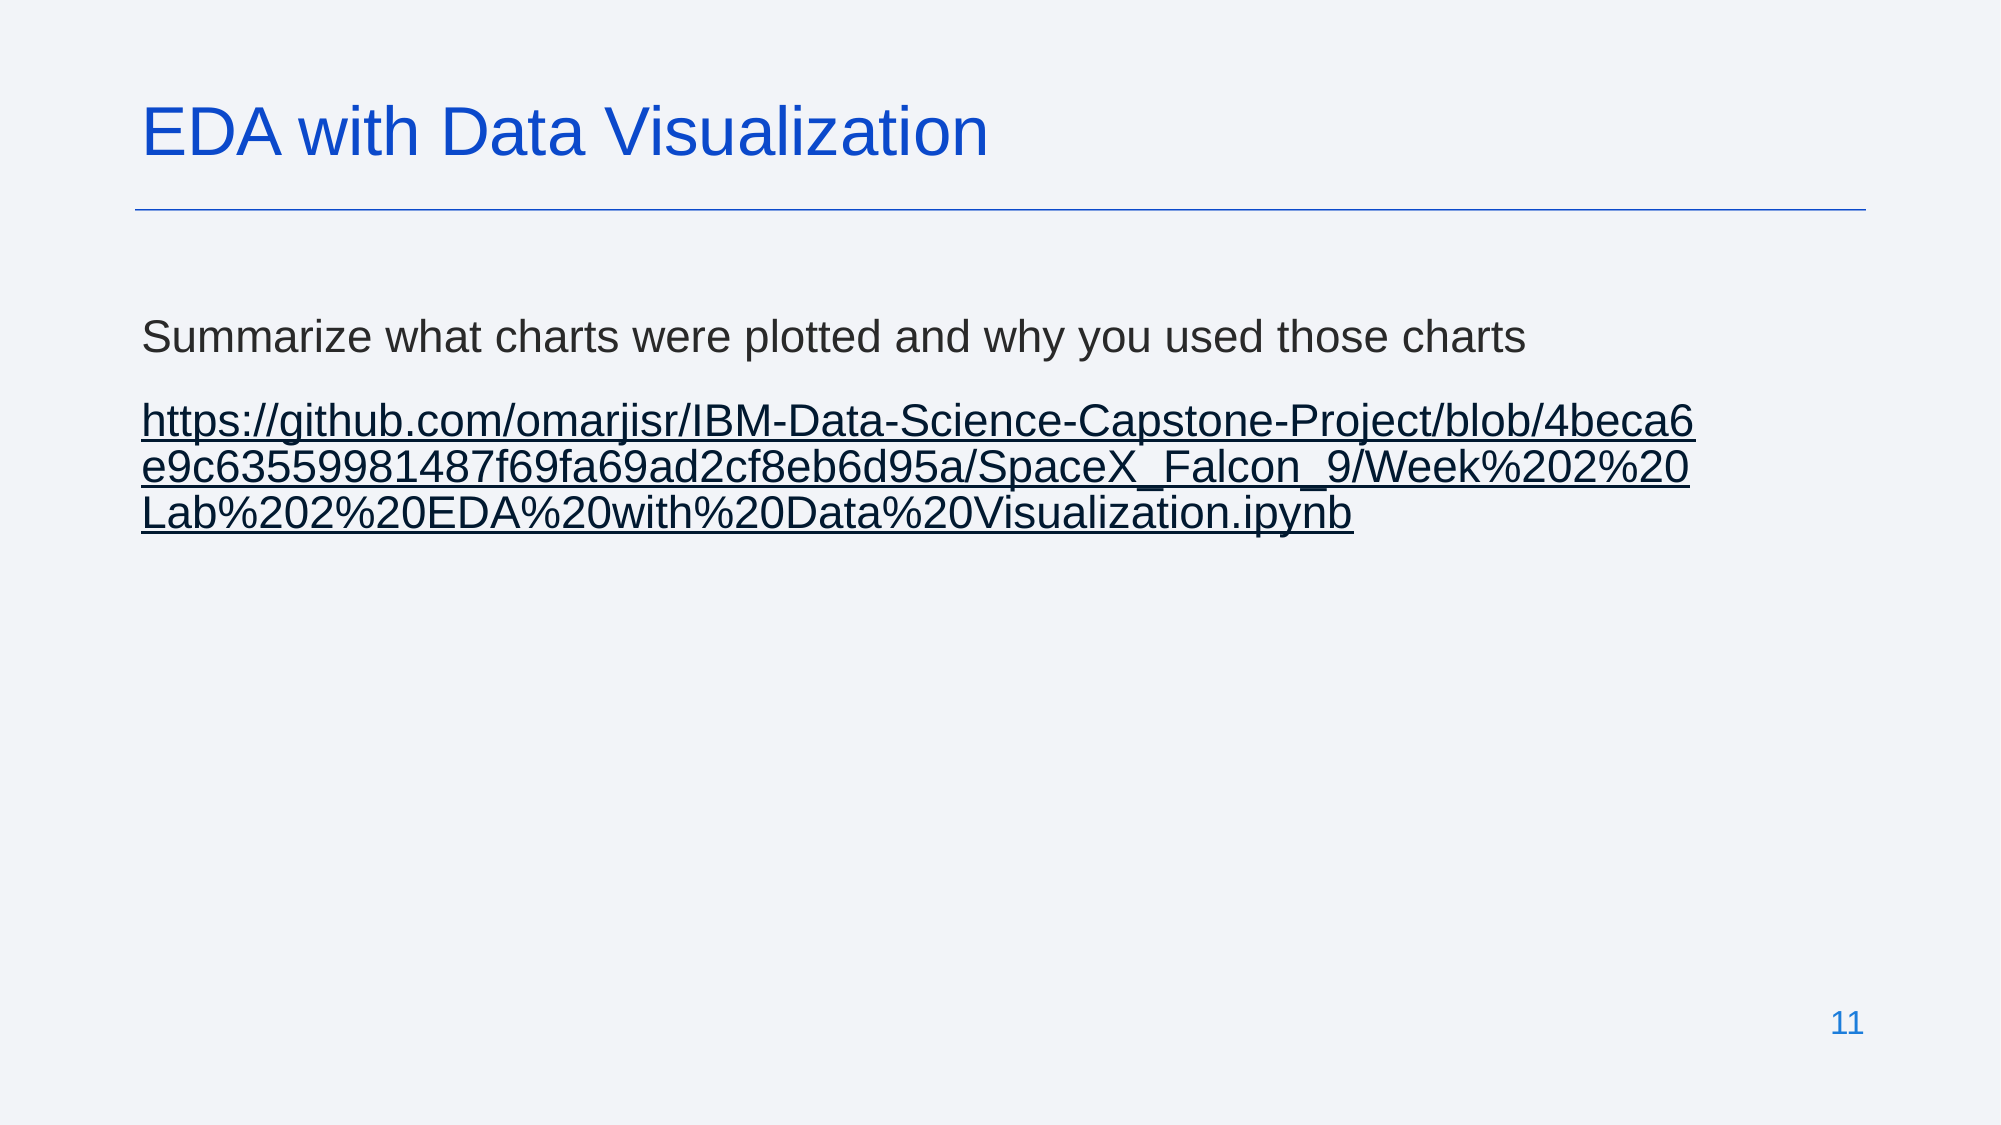

EDA with Data Visualization
Summarize what charts were plotted and why you used those charts
https://github.com/omarjisr/IBM-Data-Science-Capstone-Project/blob/4beca6e9c63559981487f69fa69ad2cf8eb6d95a/SpaceX_Falcon_9/Week%202%20Lab%202%20EDA%20with%20Data%20Visualization.ipynb
11